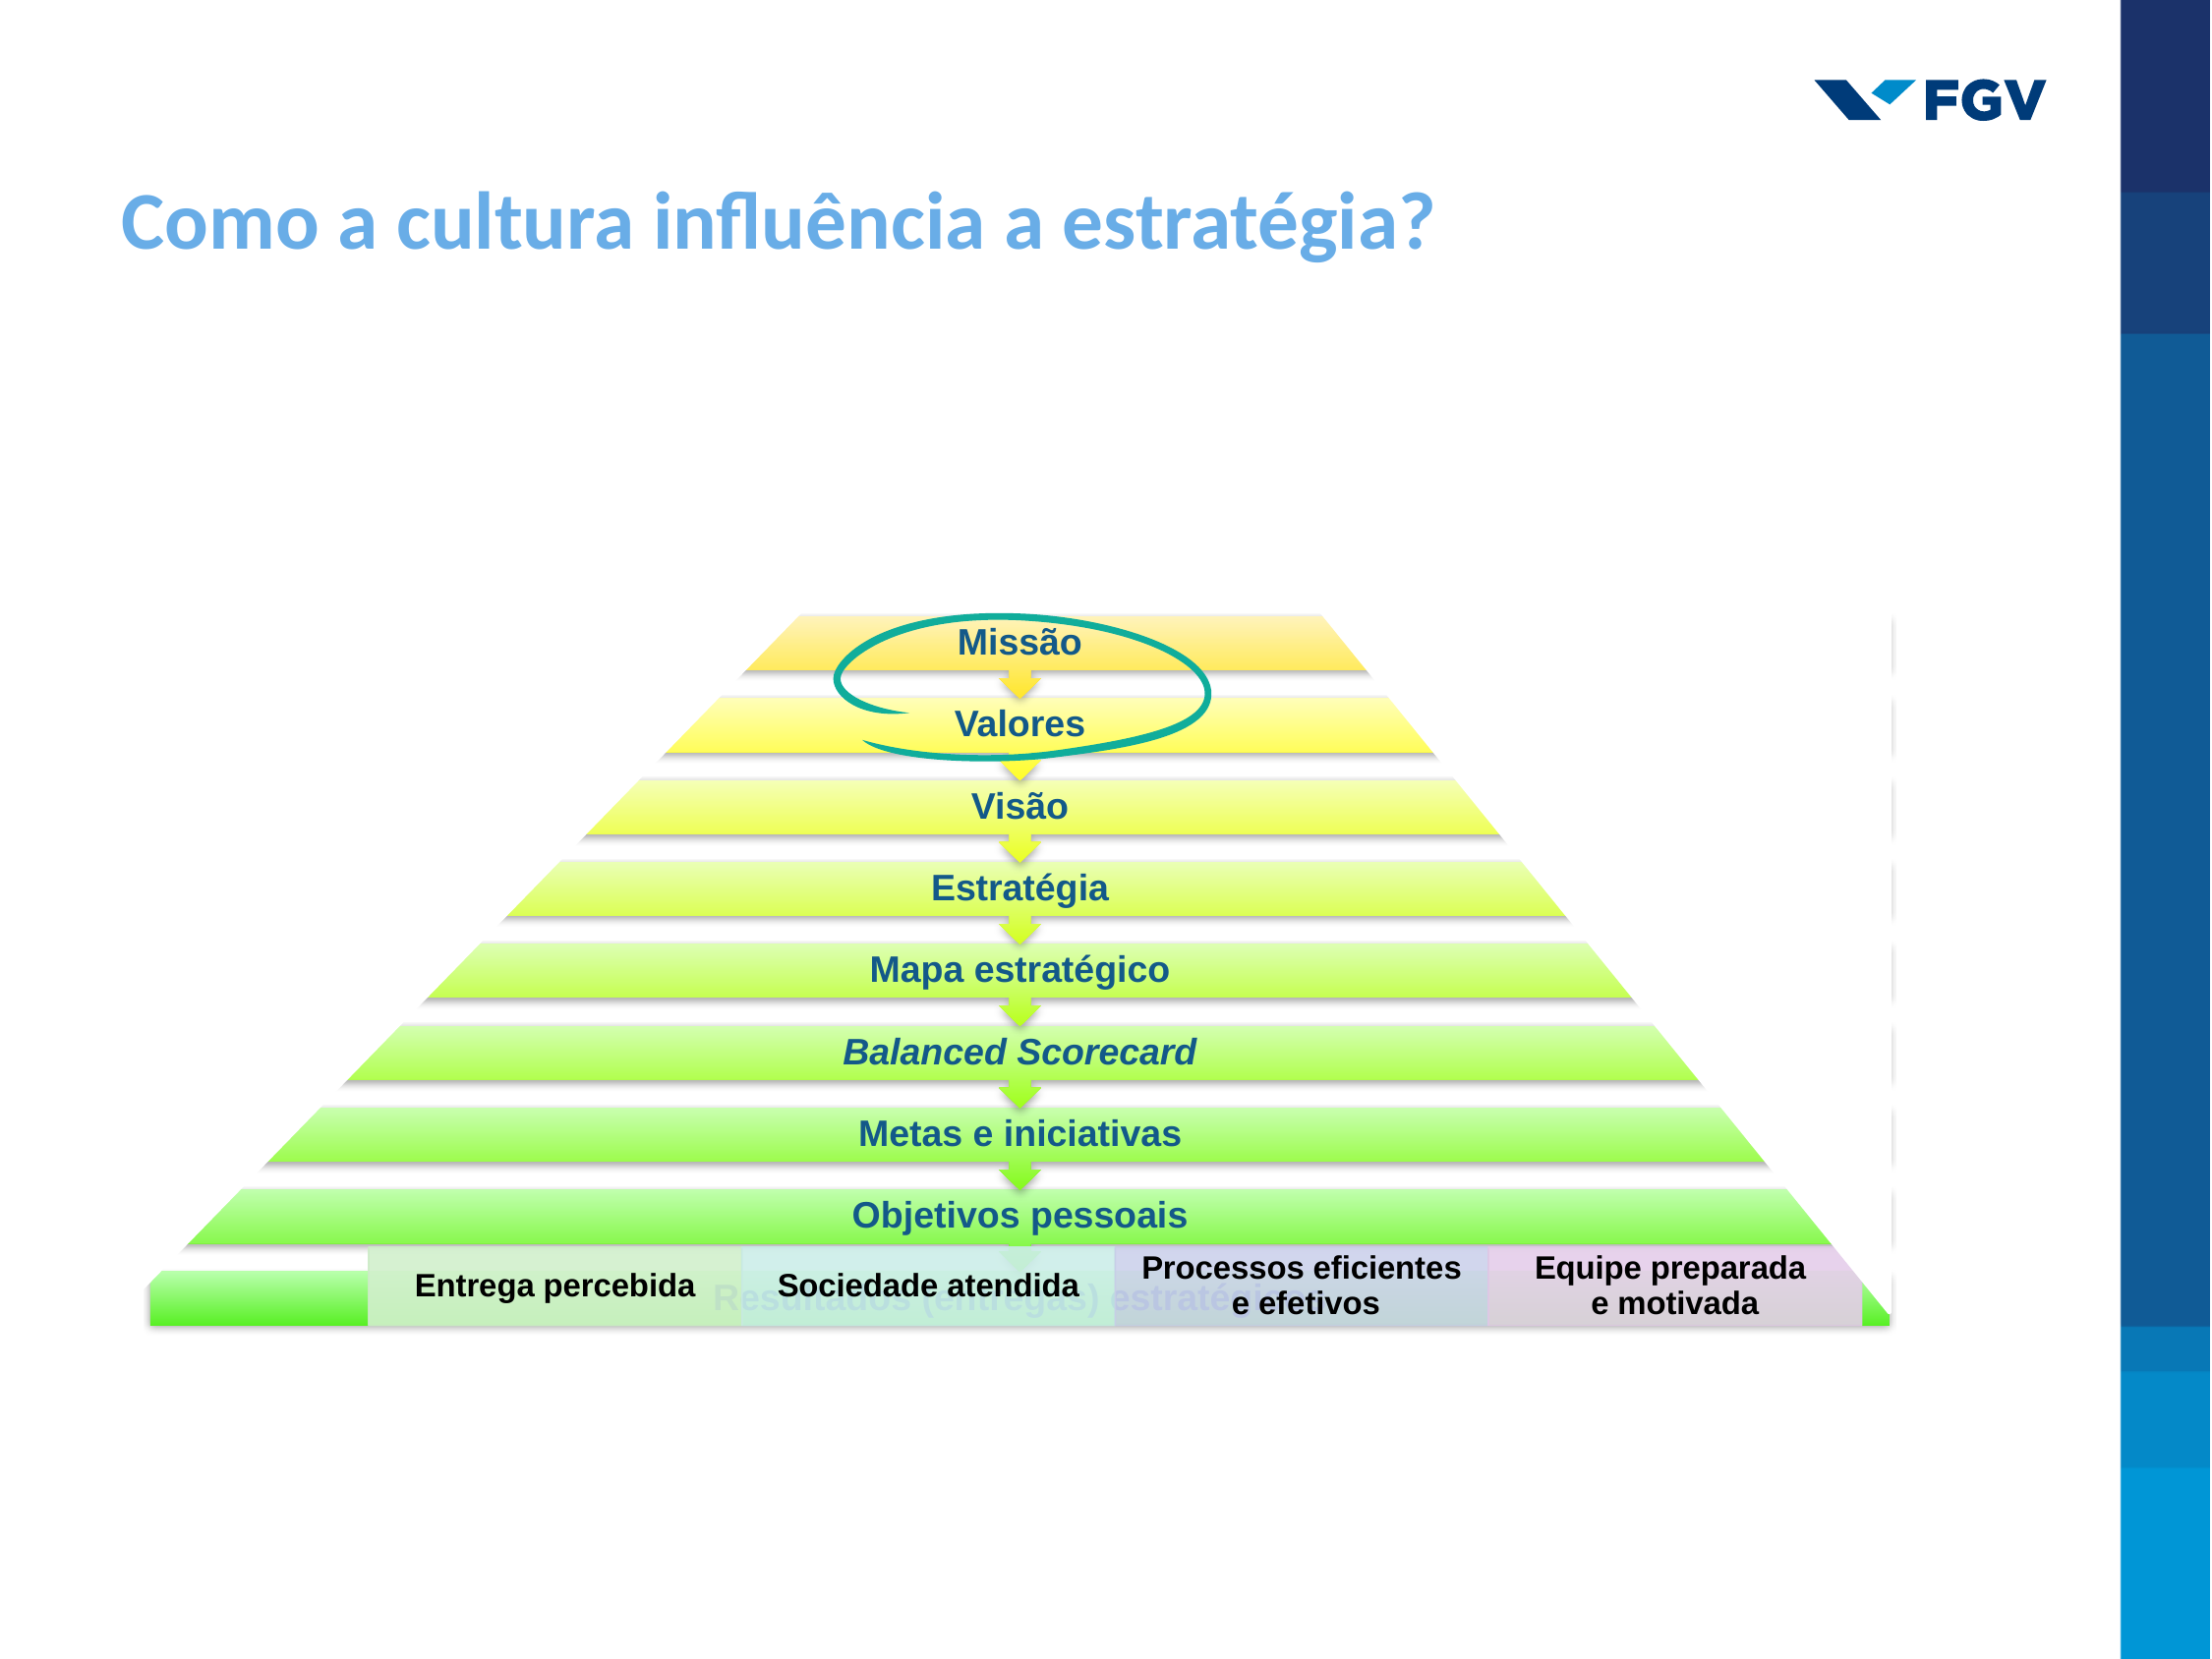

# Como a cultura influência a estratégia?

Resultados (entregas) estratégicos
Objetivos pessoais
Metas e iniciativas
Balanced Scorecard
Mapa estratégico
Estratégia
Visão
Valores
Missão

Entrega percebida

Sociedade atendida

Processos eficientes
 e efetivos

Equipe preparada
e motivada